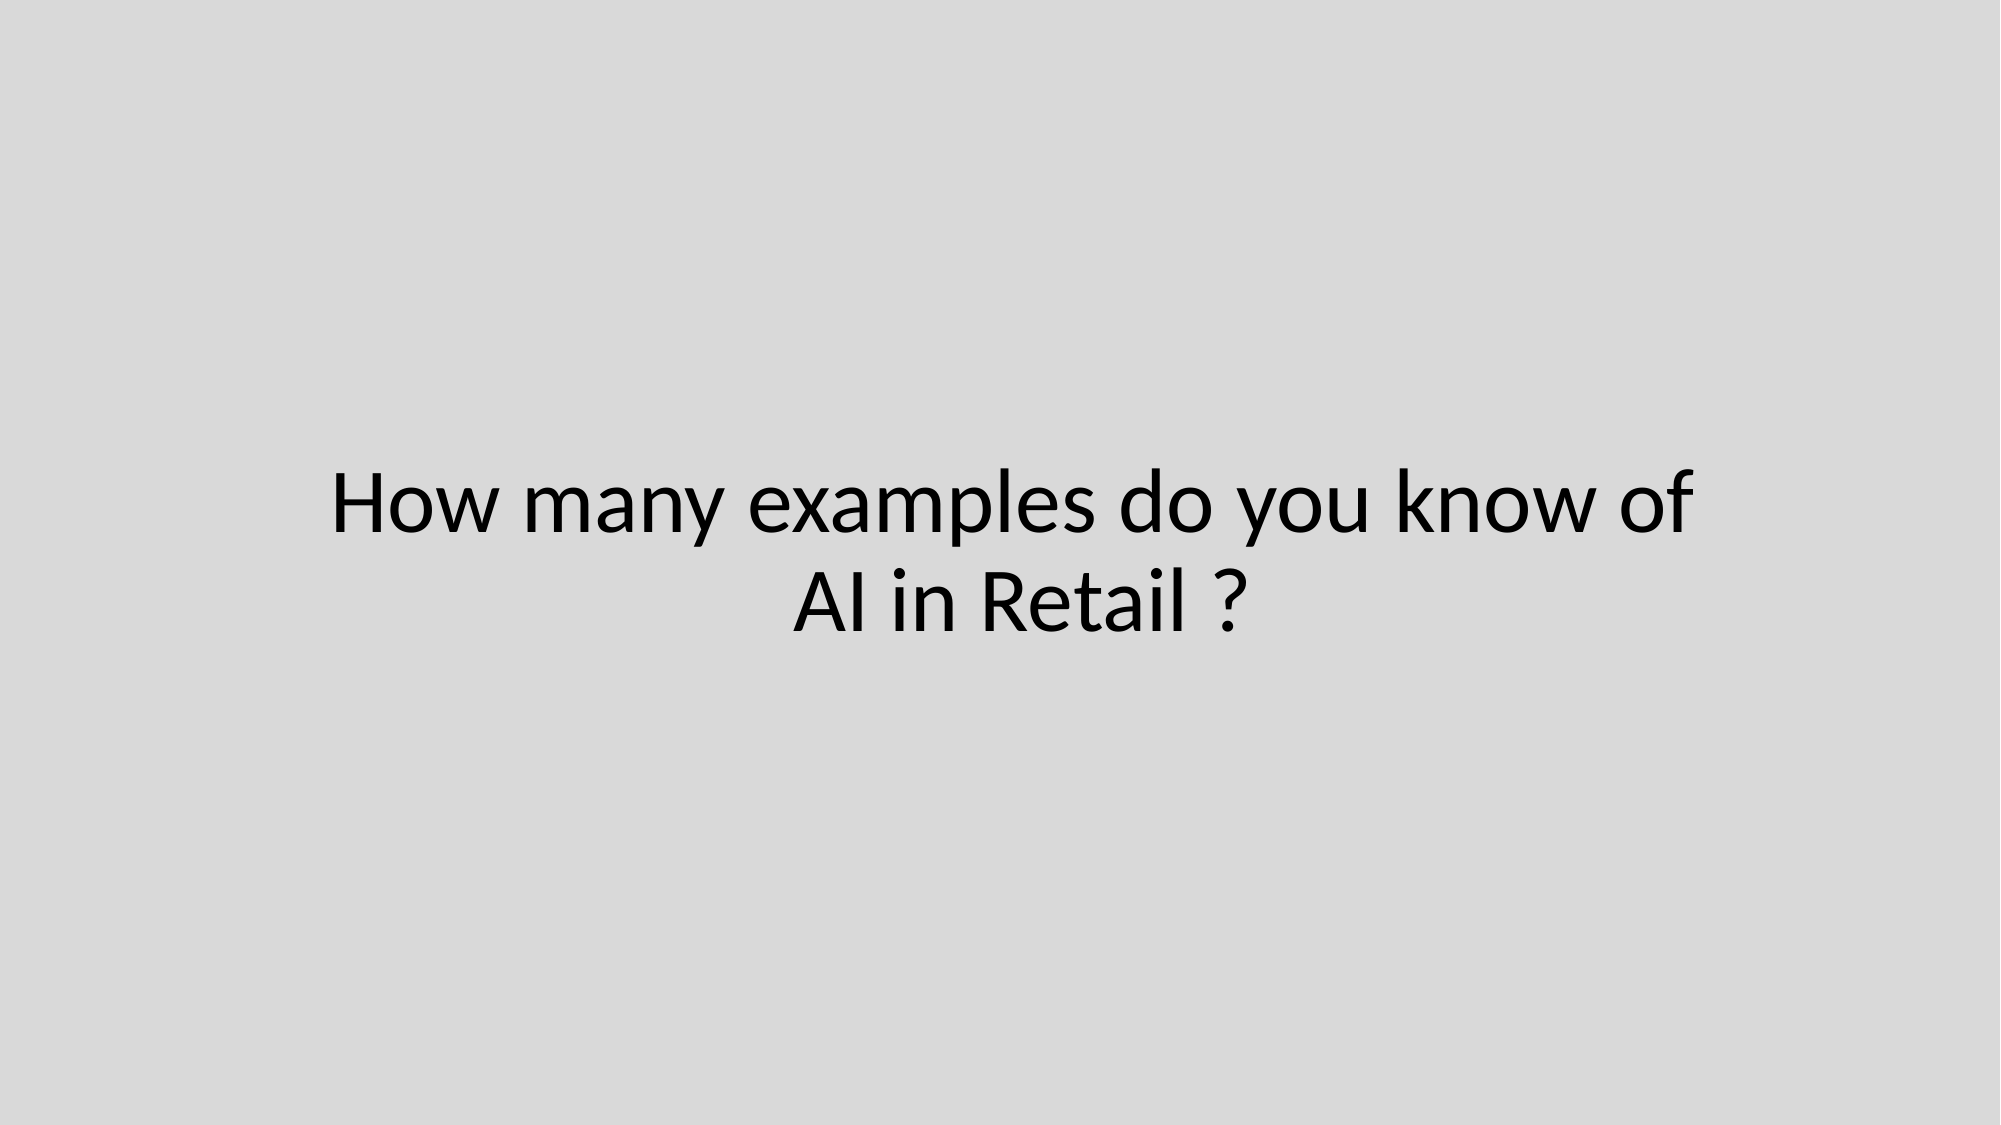

# How many examples do you know of AI in Retail ?